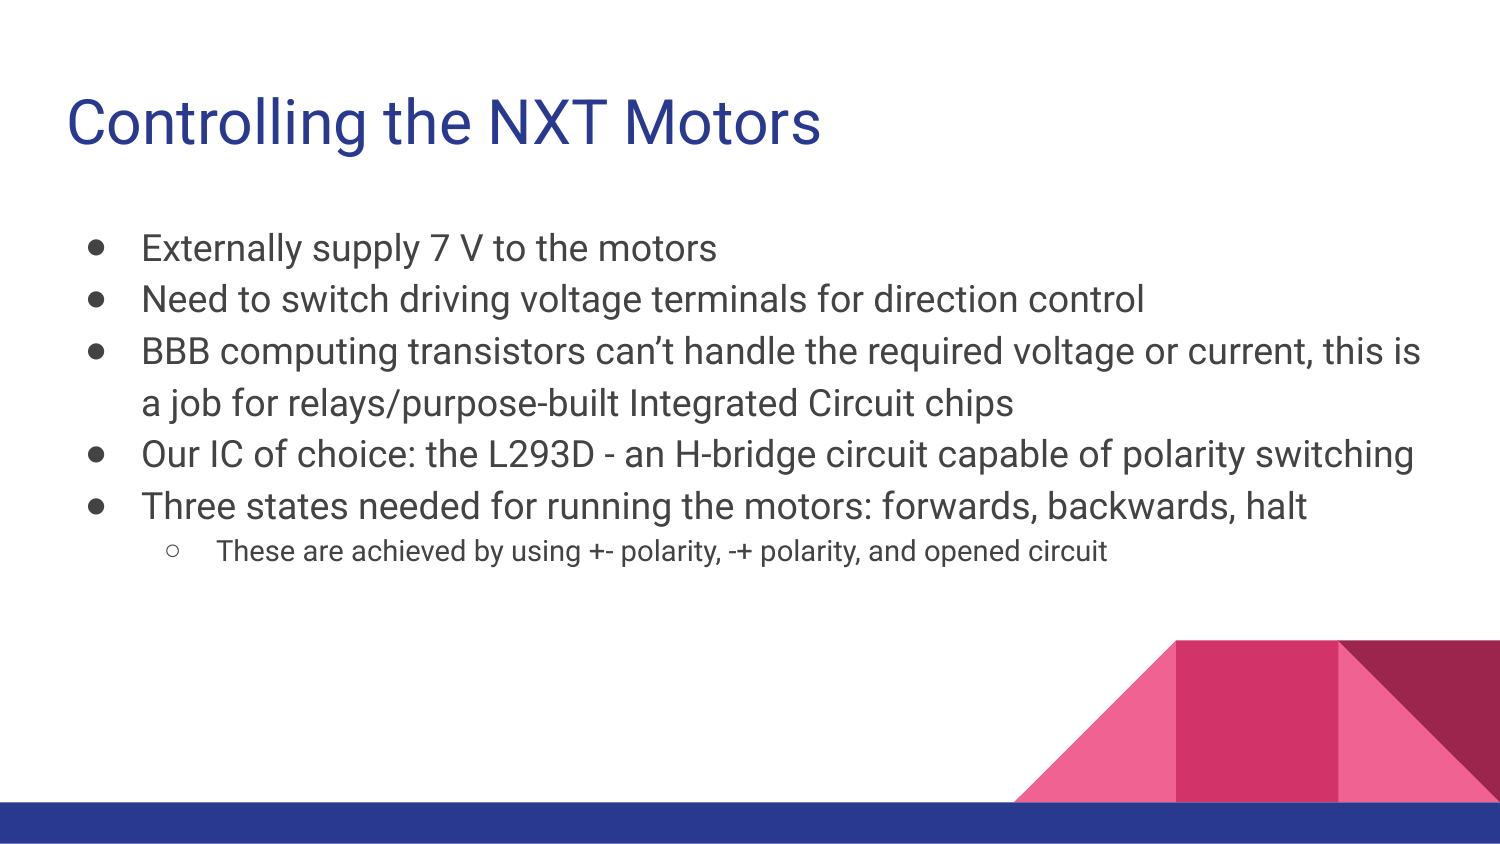

# Controlling the NXT Motors
Externally supply 7 V to the motors
Need to switch driving voltage terminals for direction control
BBB computing transistors can’t handle the required voltage or current, this is a job for relays/purpose-built Integrated Circuit chips
Our IC of choice: the L293D - an H-bridge circuit capable of polarity switching
Three states needed for running the motors: forwards, backwards, halt
These are achieved by using +- polarity, -+ polarity, and opened circuit